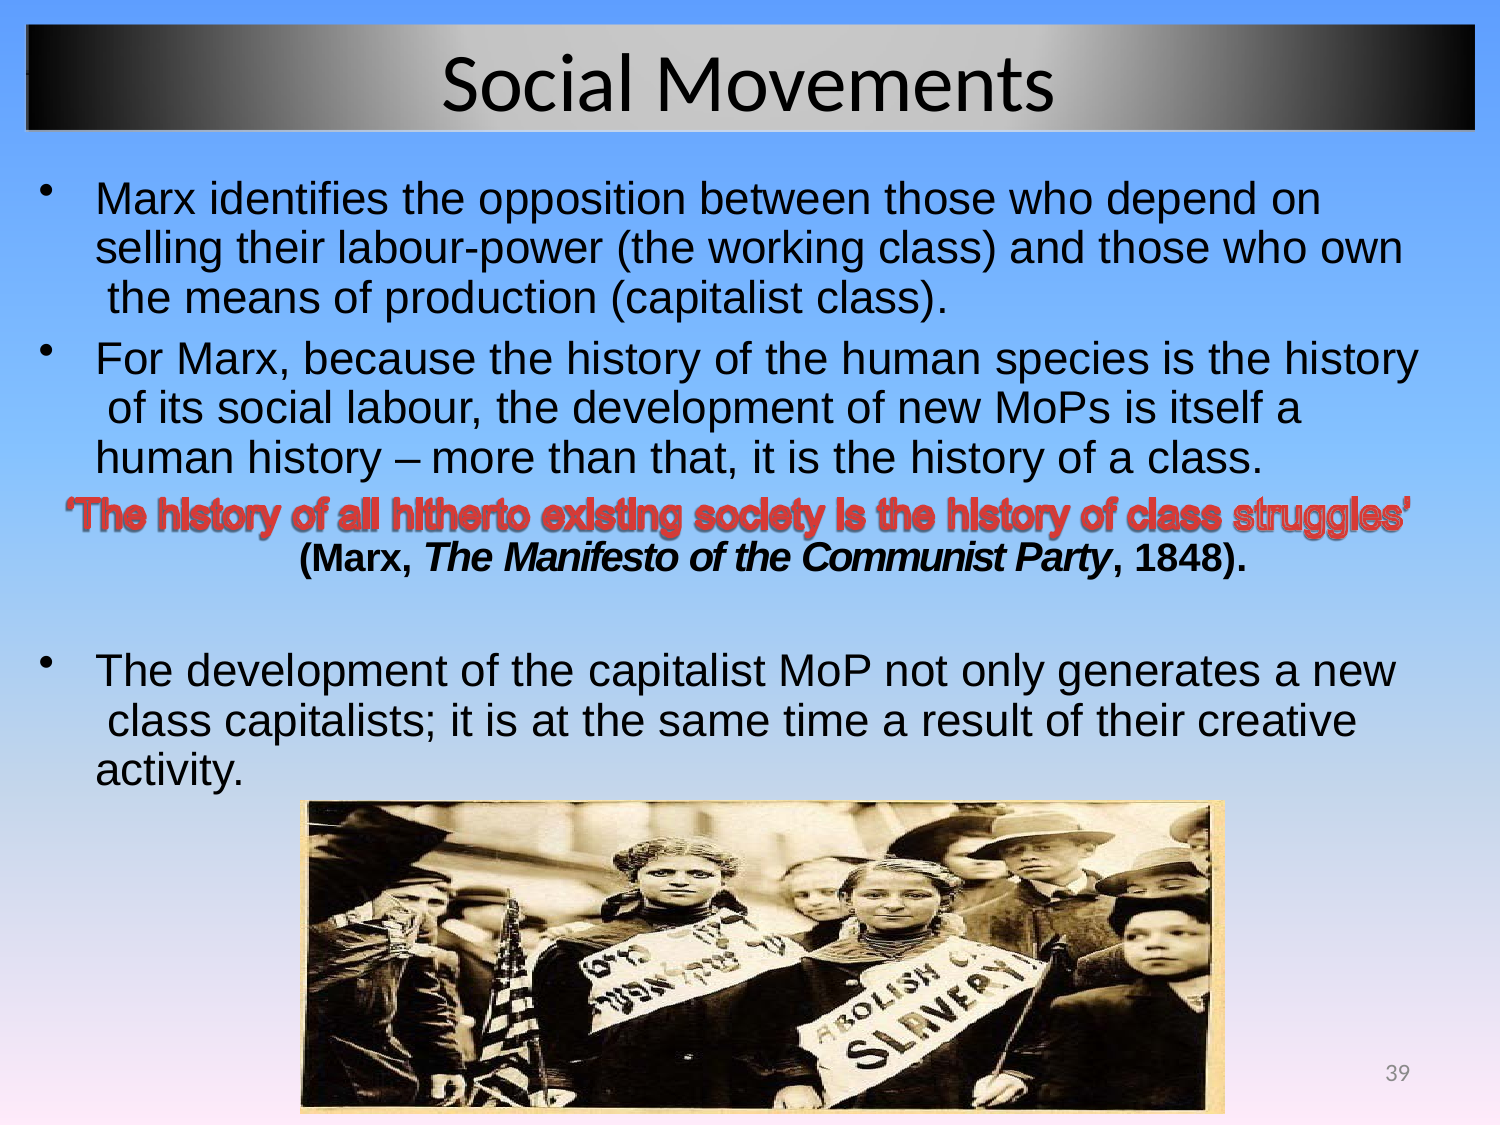

# Social Movements
Marx identifies the opposition between those who depend on  selling their labour-power (the working class) and those who own  the means of production (capitalist class).
For Marx, because the history of the human species is the history  of its social labour, the development of new MoPs is itself a  human history – more than that, it is the history of a class.
(Marx, The Manifesto of the Communist Party, 1848).

The development of the capitalist MoP not only generates a new  class capitalists; it is at the same time a result of their creative  activity.

39